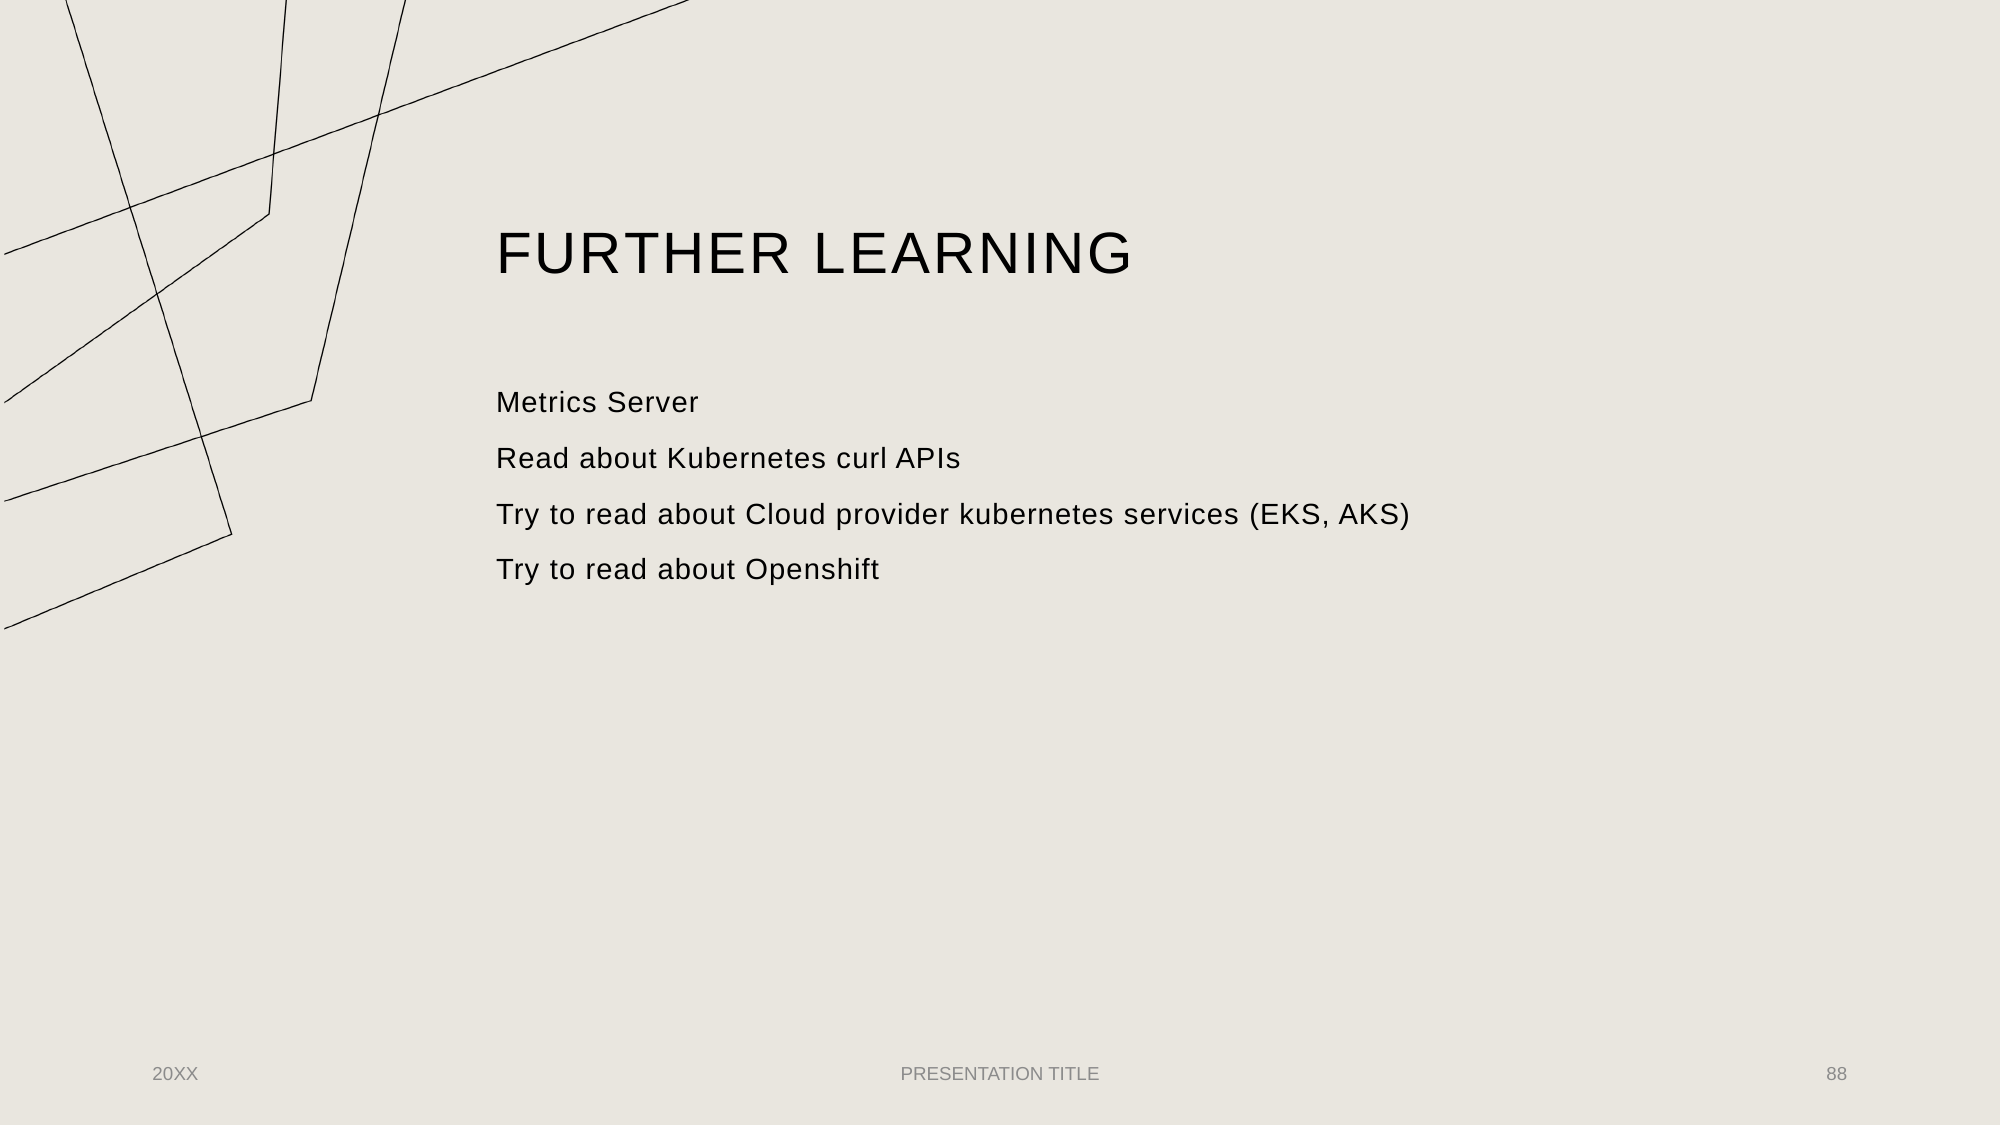

# Further learning
Metrics Server
Read about Kubernetes curl APIs
Try to read about Cloud provider kubernetes services (EKS, AKS)
Try to read about Openshift

20XX
PRESENTATION TITLE
88